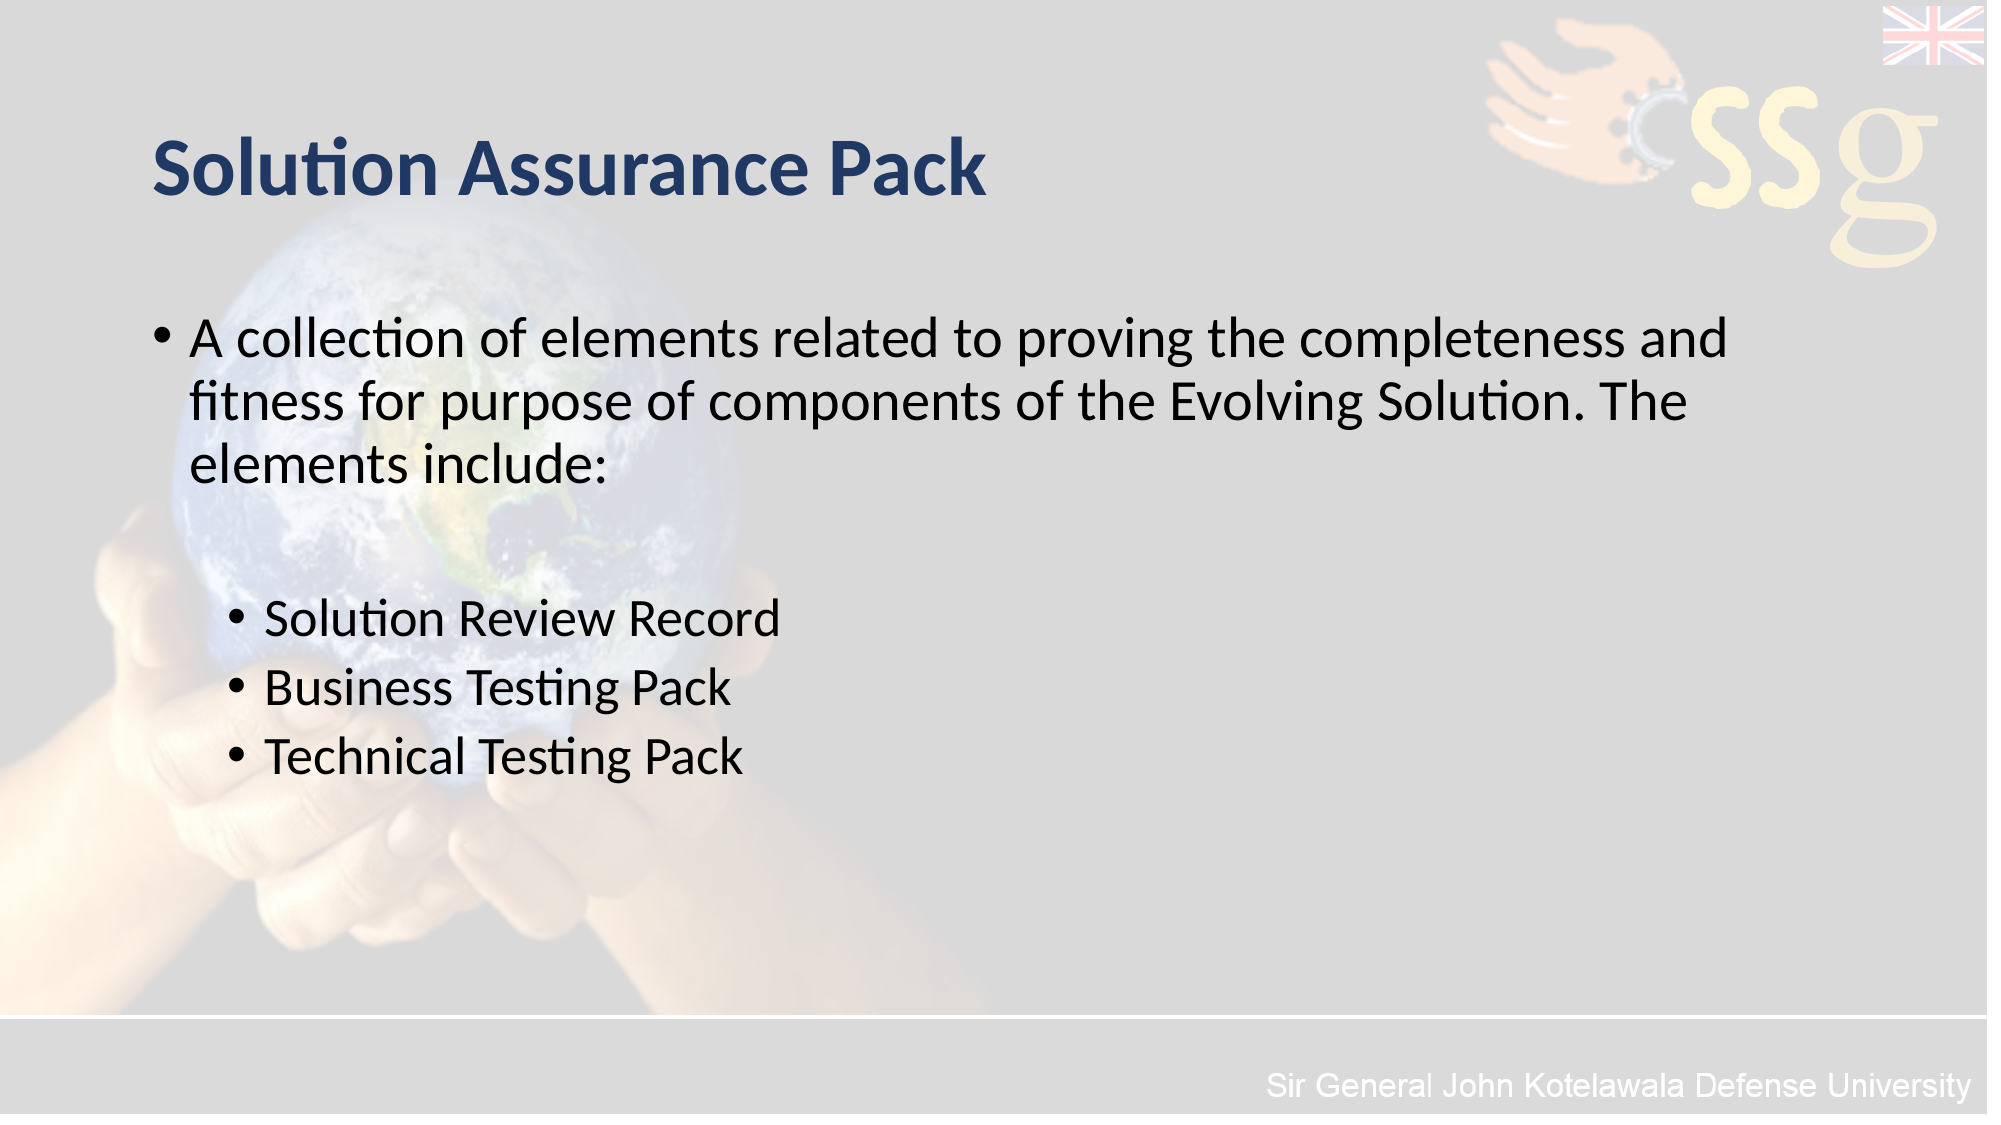

# Solution Assurance Pack
A collection of elements related to proving the completeness and fitness for purpose of components of the Evolving Solution. The elements include:

Solution Review Record
Business Testing Pack
Technical Testing Pack